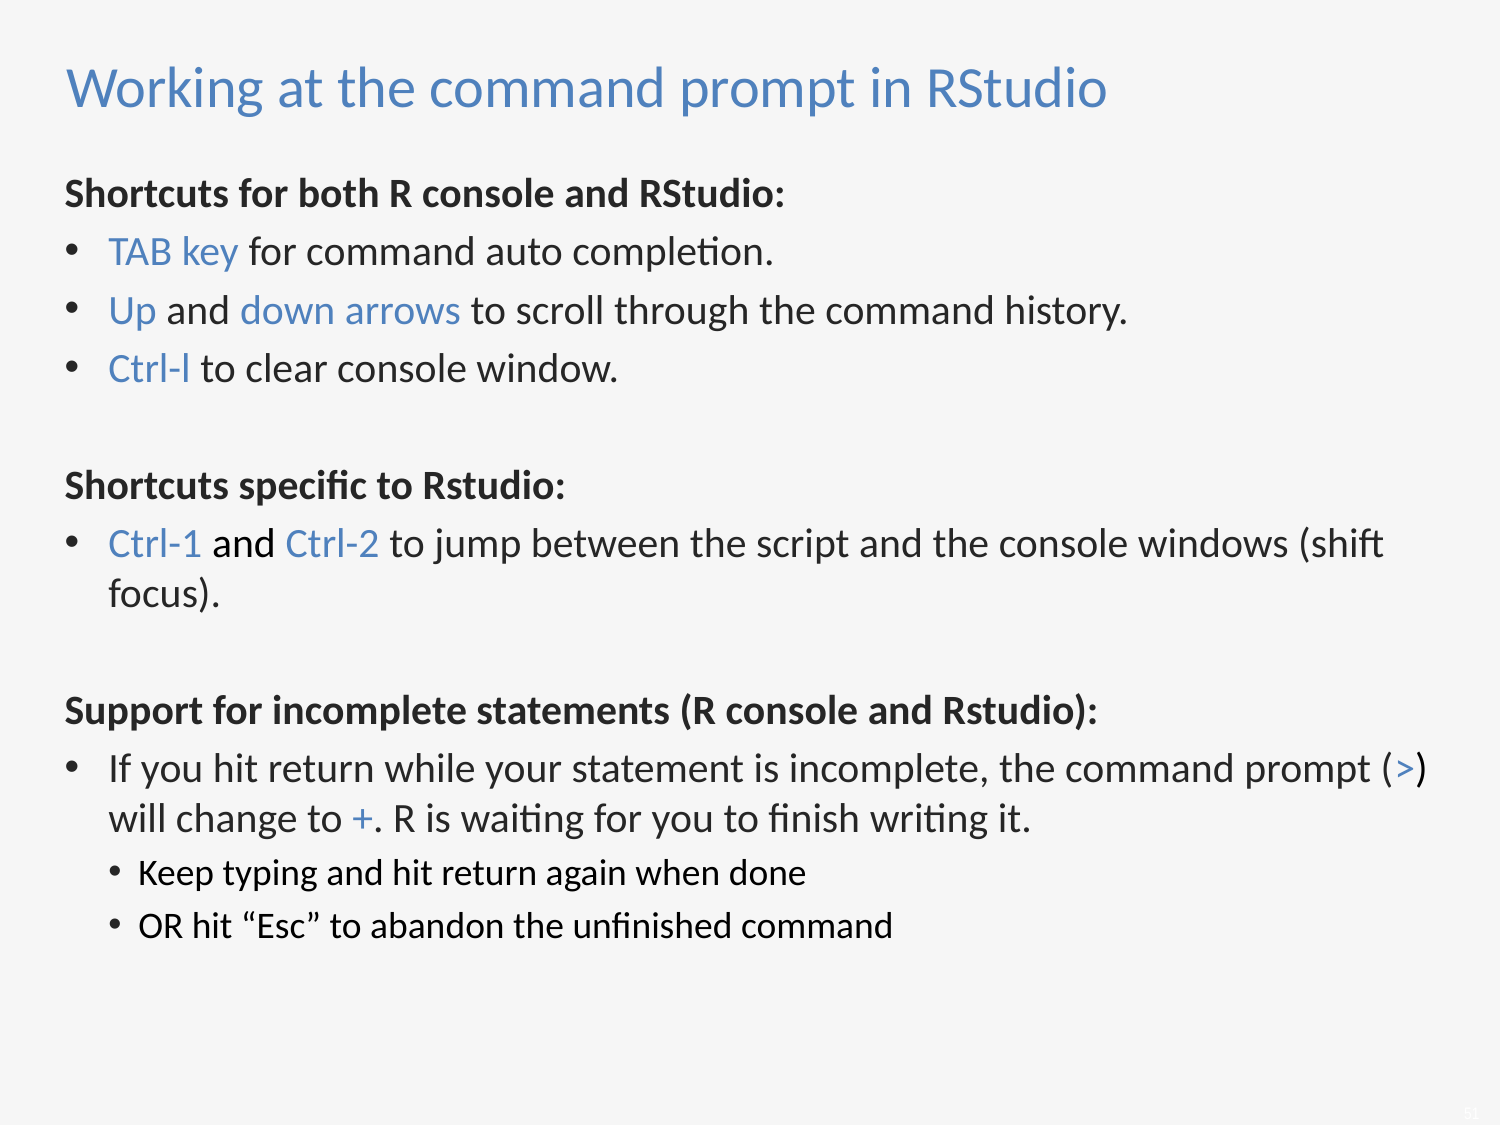

# Working at the command prompt in RStudio
Shortcuts for both R console and RStudio:
TAB key for command auto completion.
Up and down arrows to scroll through the command history.
Ctrl-l to clear console window.

Shortcuts specific to Rstudio:
Ctrl-1 and Ctrl-2 to jump between the script and the console windows (shift focus).

Support for incomplete statements (R console and Rstudio):
If you hit return while your statement is incomplete, the command prompt (>) will change to +. R is waiting for you to finish writing it.
Keep typing and hit return again when done
OR hit “Esc” to abandon the unfinished command